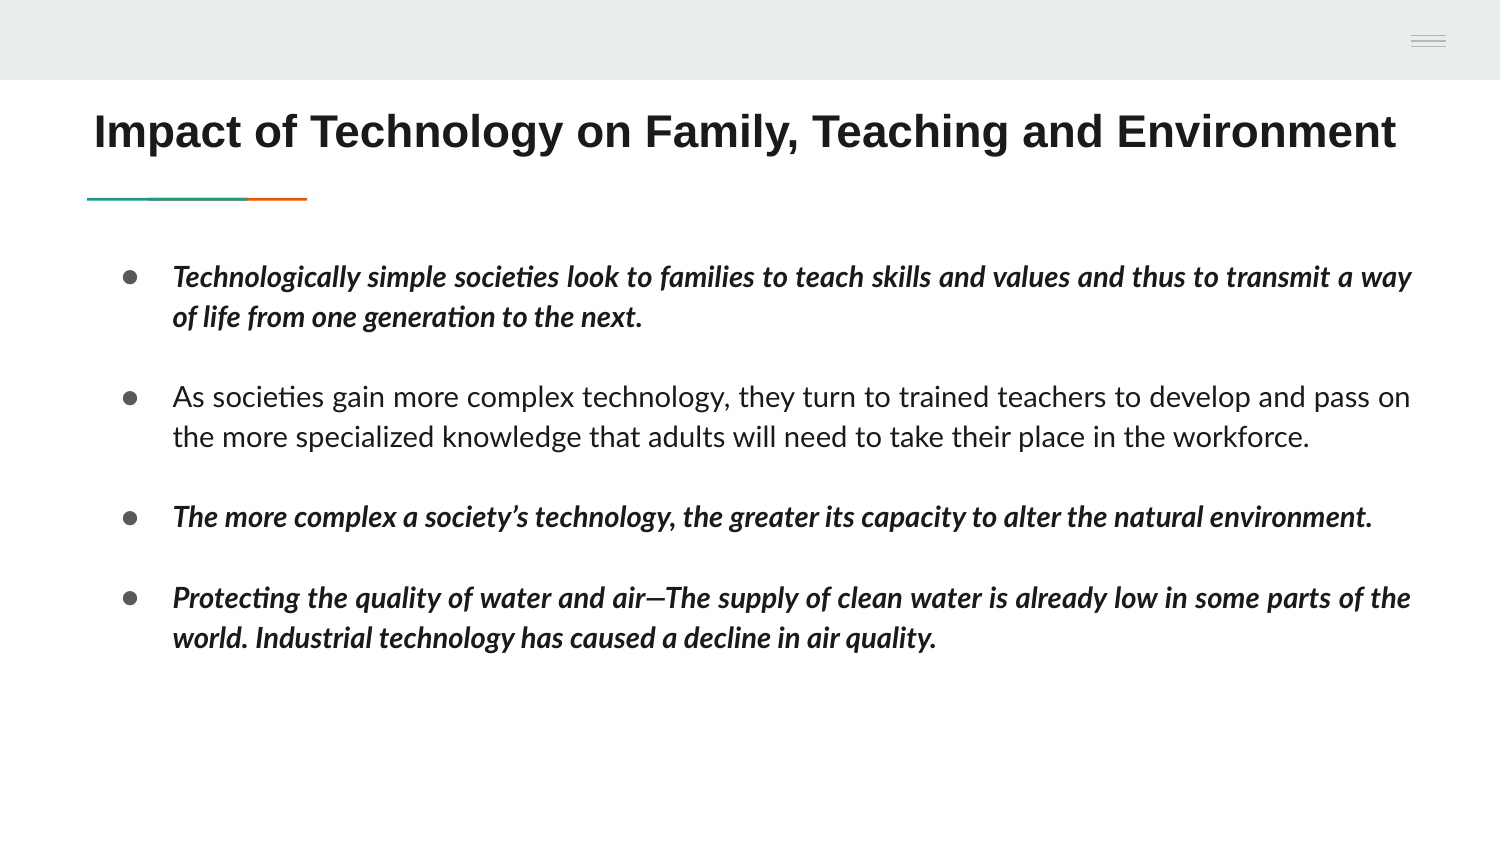

# Impact of Technology on Family, Teaching and Environment
Technologically simple societies look to families to teach skills and values and thus to transmit a way of life from one generation to the next.

As societies gain more complex technology, they turn to trained teachers to develop and pass on the more specialized knowledge that adults will need to take their place in the workforce.

The more complex a society’s technology, the greater its capacity to alter the natural environment.

Protecting the quality of water and air—The supply of clean water is already low in some parts of the world. Industrial technology has caused a decline in air quality.